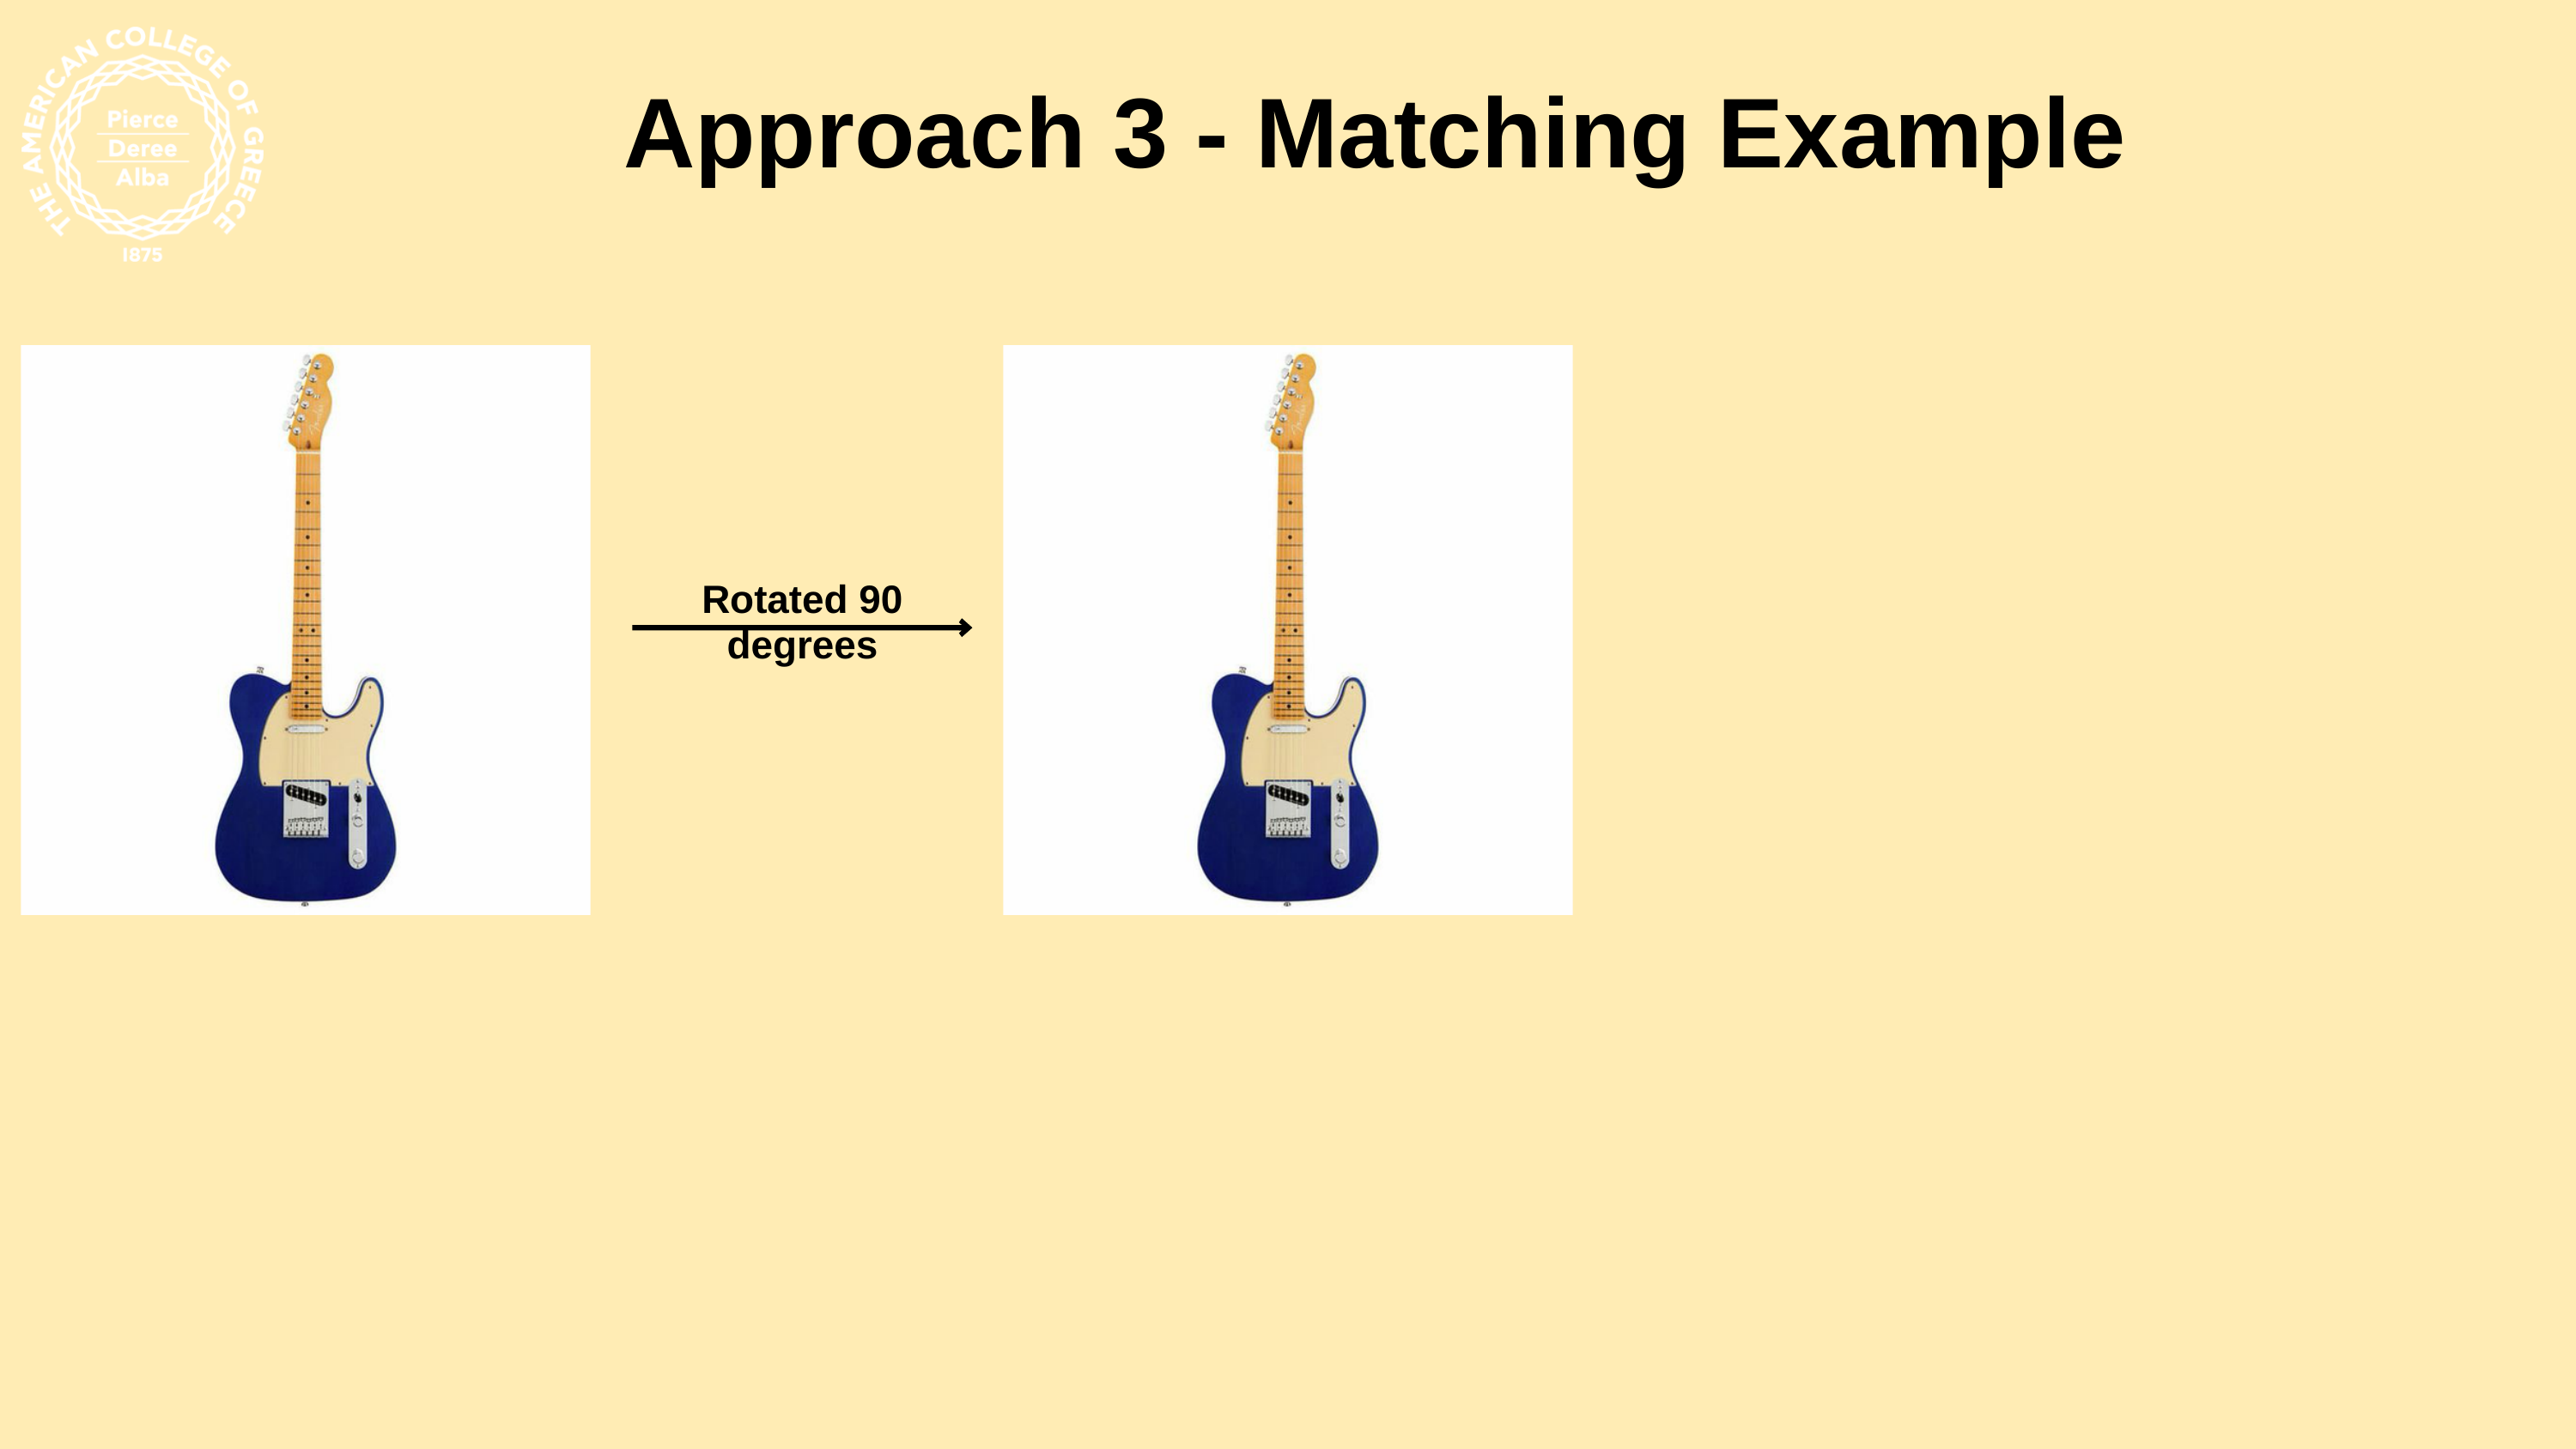

Approach 3 - Matching Example

Rotated 90 degrees